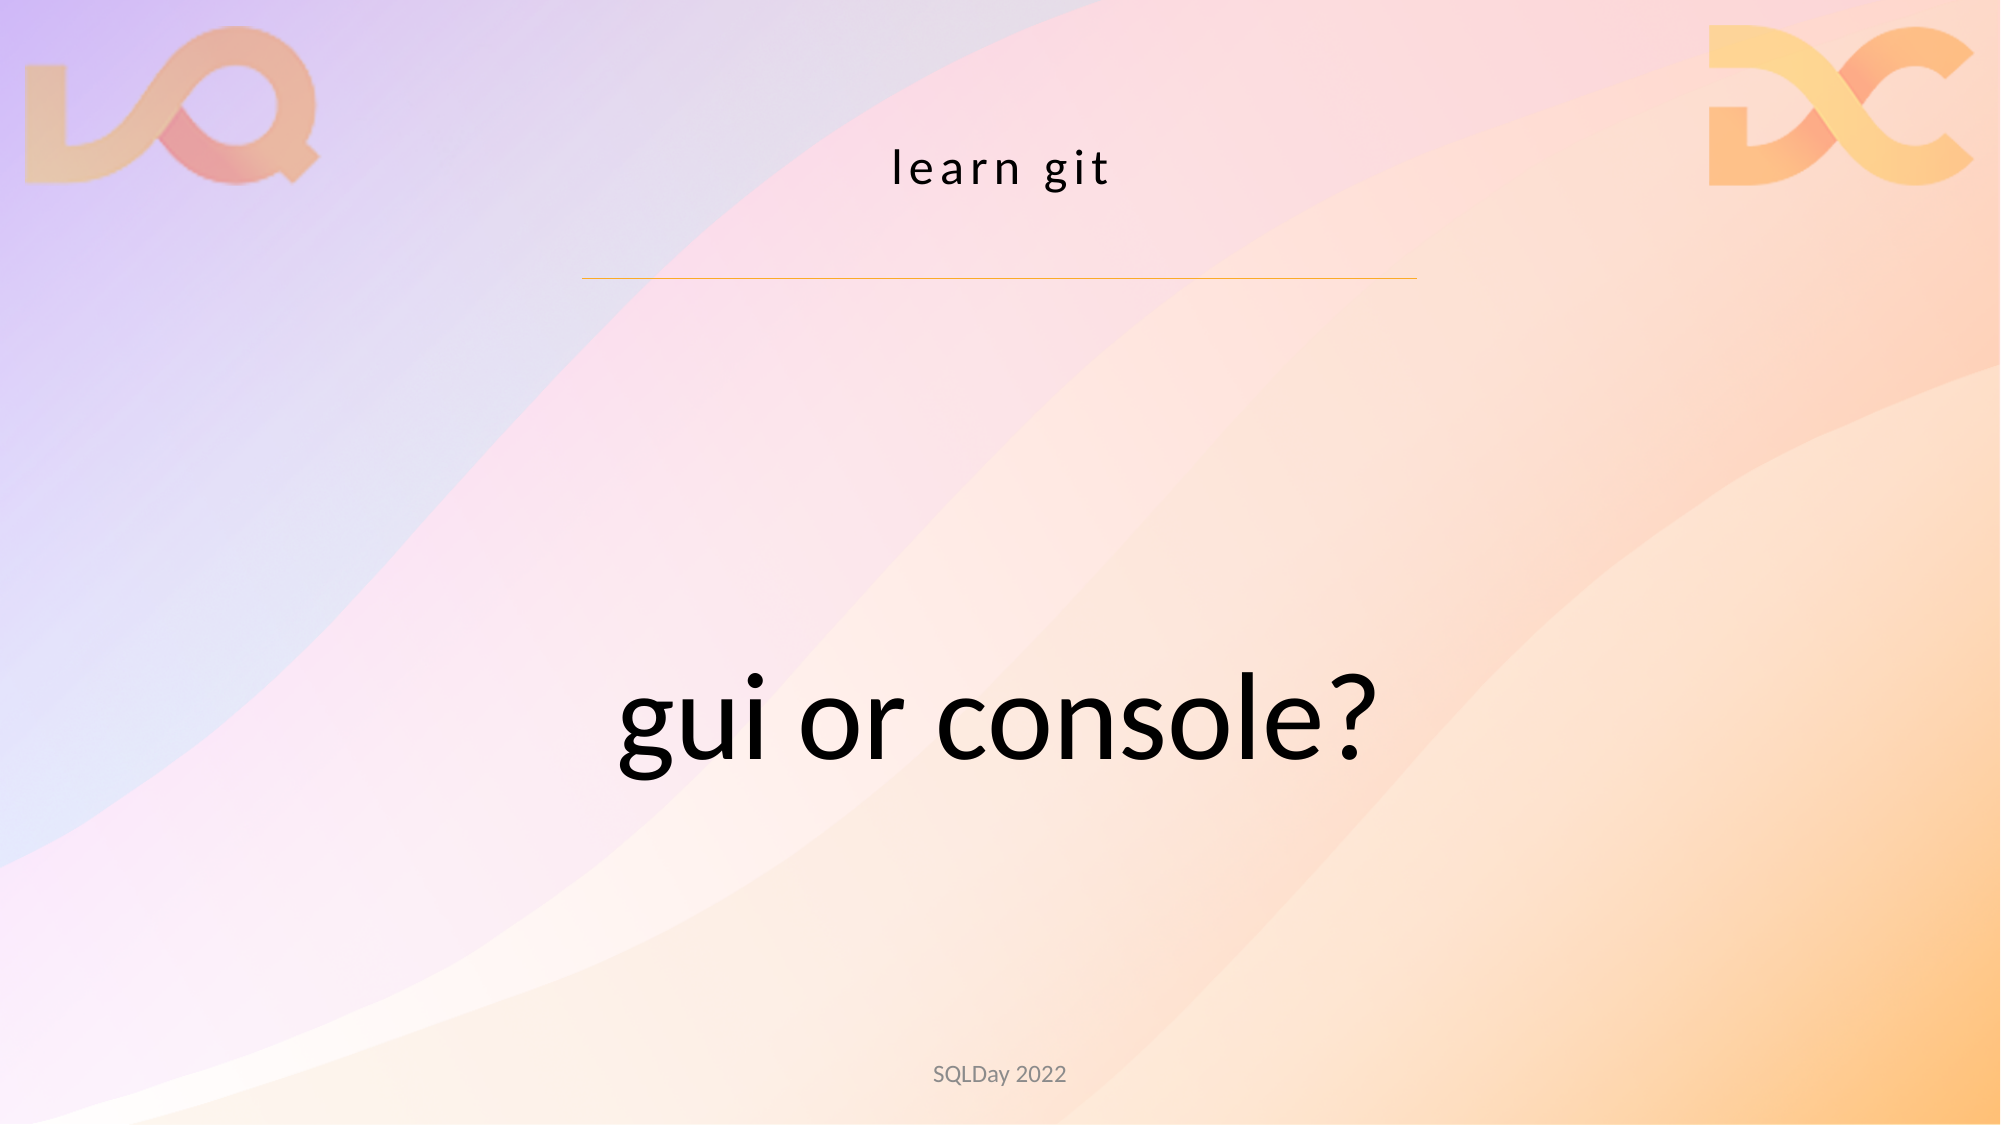

# learn git
gui or console?
SQLDay 2022